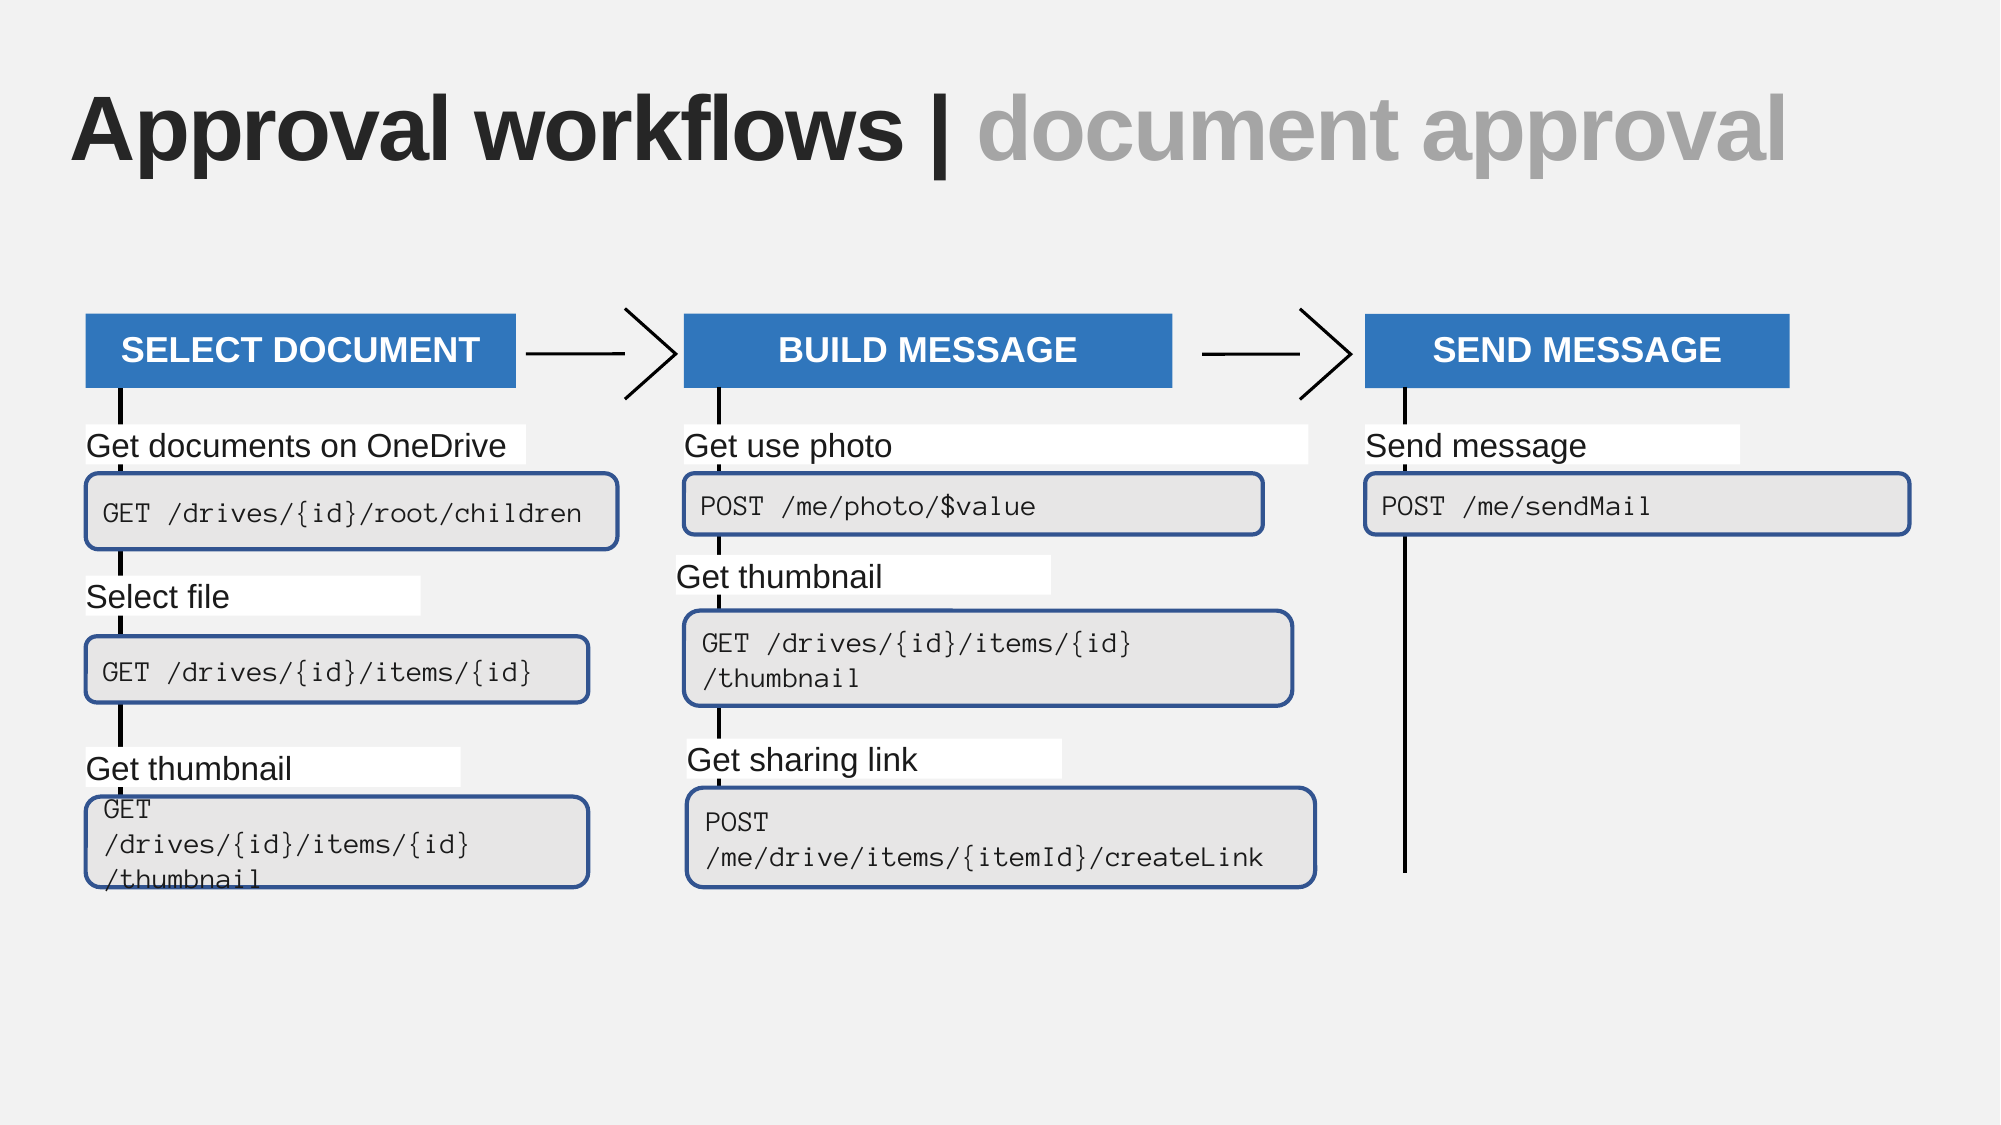

# Approval workflows | document approval

SELECT DOCUMENT
BUILD MESSAGE
SEND MESSAGE
Get documents on OneDrive
Get use photo
Send message
GET /drives/{id}/root/children
POST /me/photo/$value
POST /me/sendMail
Get thumbnail
Select file
GET /drives/{id}/items/{id} /thumbnail
GET /drives/{id}/items/{id}
Get sharing link
Get thumbnail
POST /me/drive/items/{itemId}/createLink
GET /drives/{id}/items/{id} /thumbnail